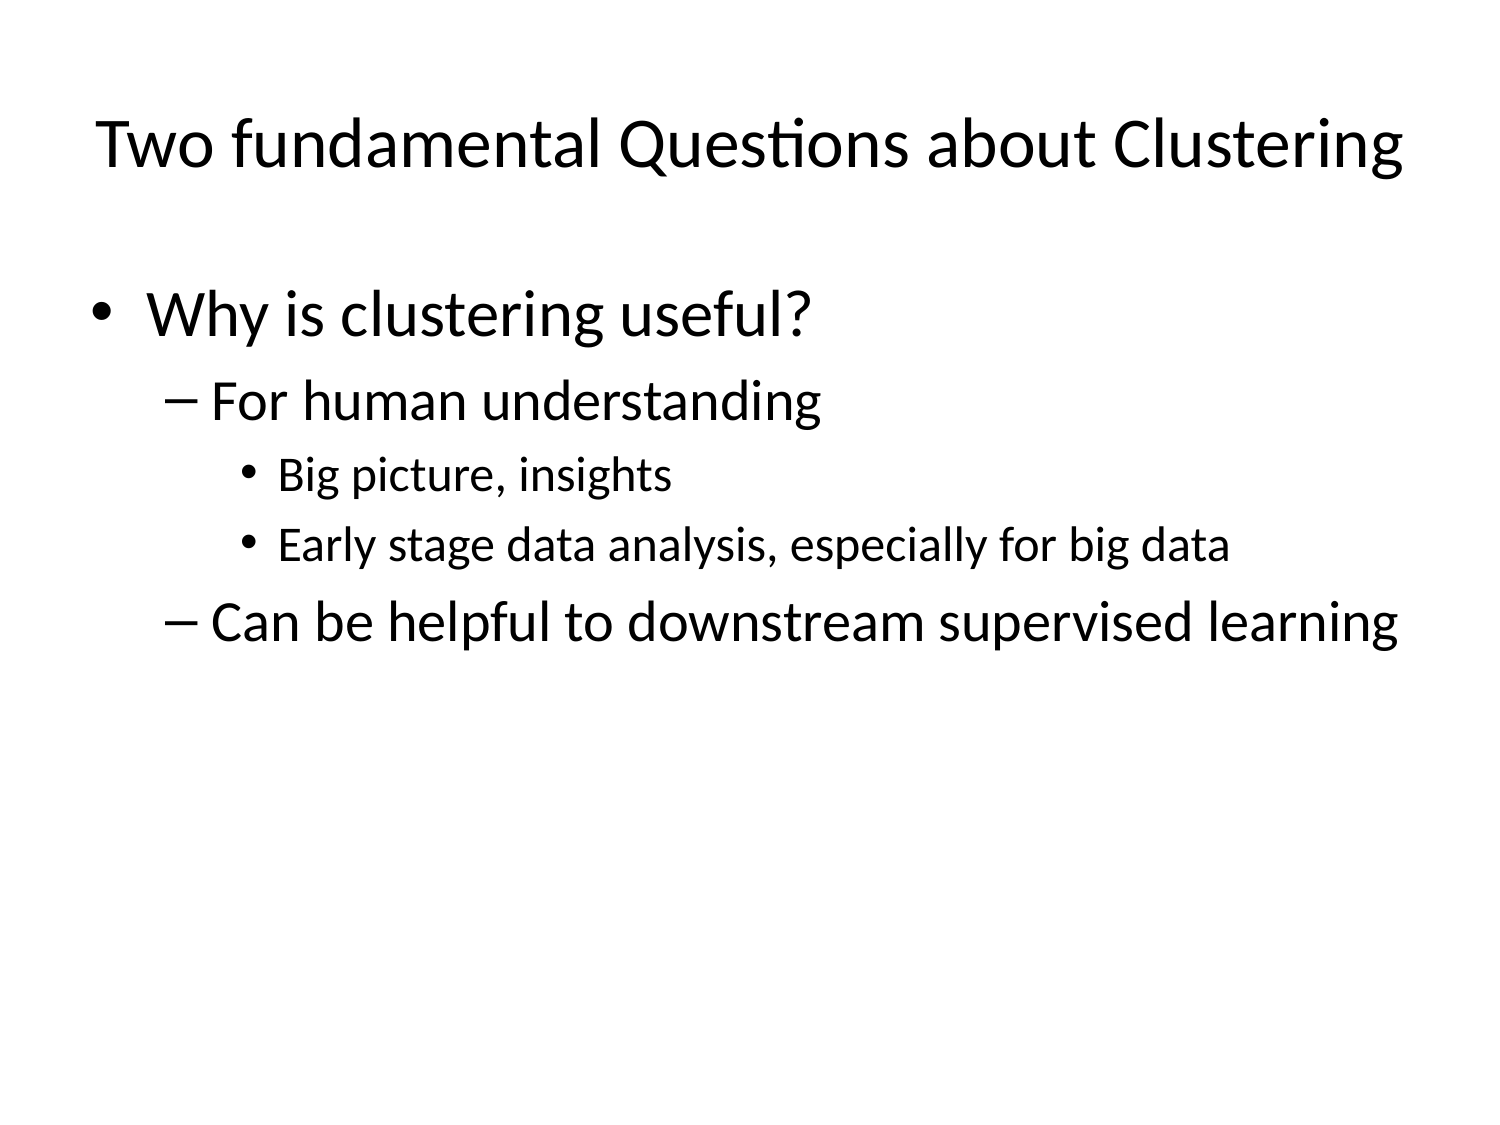

# Two fundamental Questions about Clustering
Why is clustering useful?
For human understanding
Big picture, insights
Early stage data analysis, especially for big data
Can be helpful to downstream supervised learning